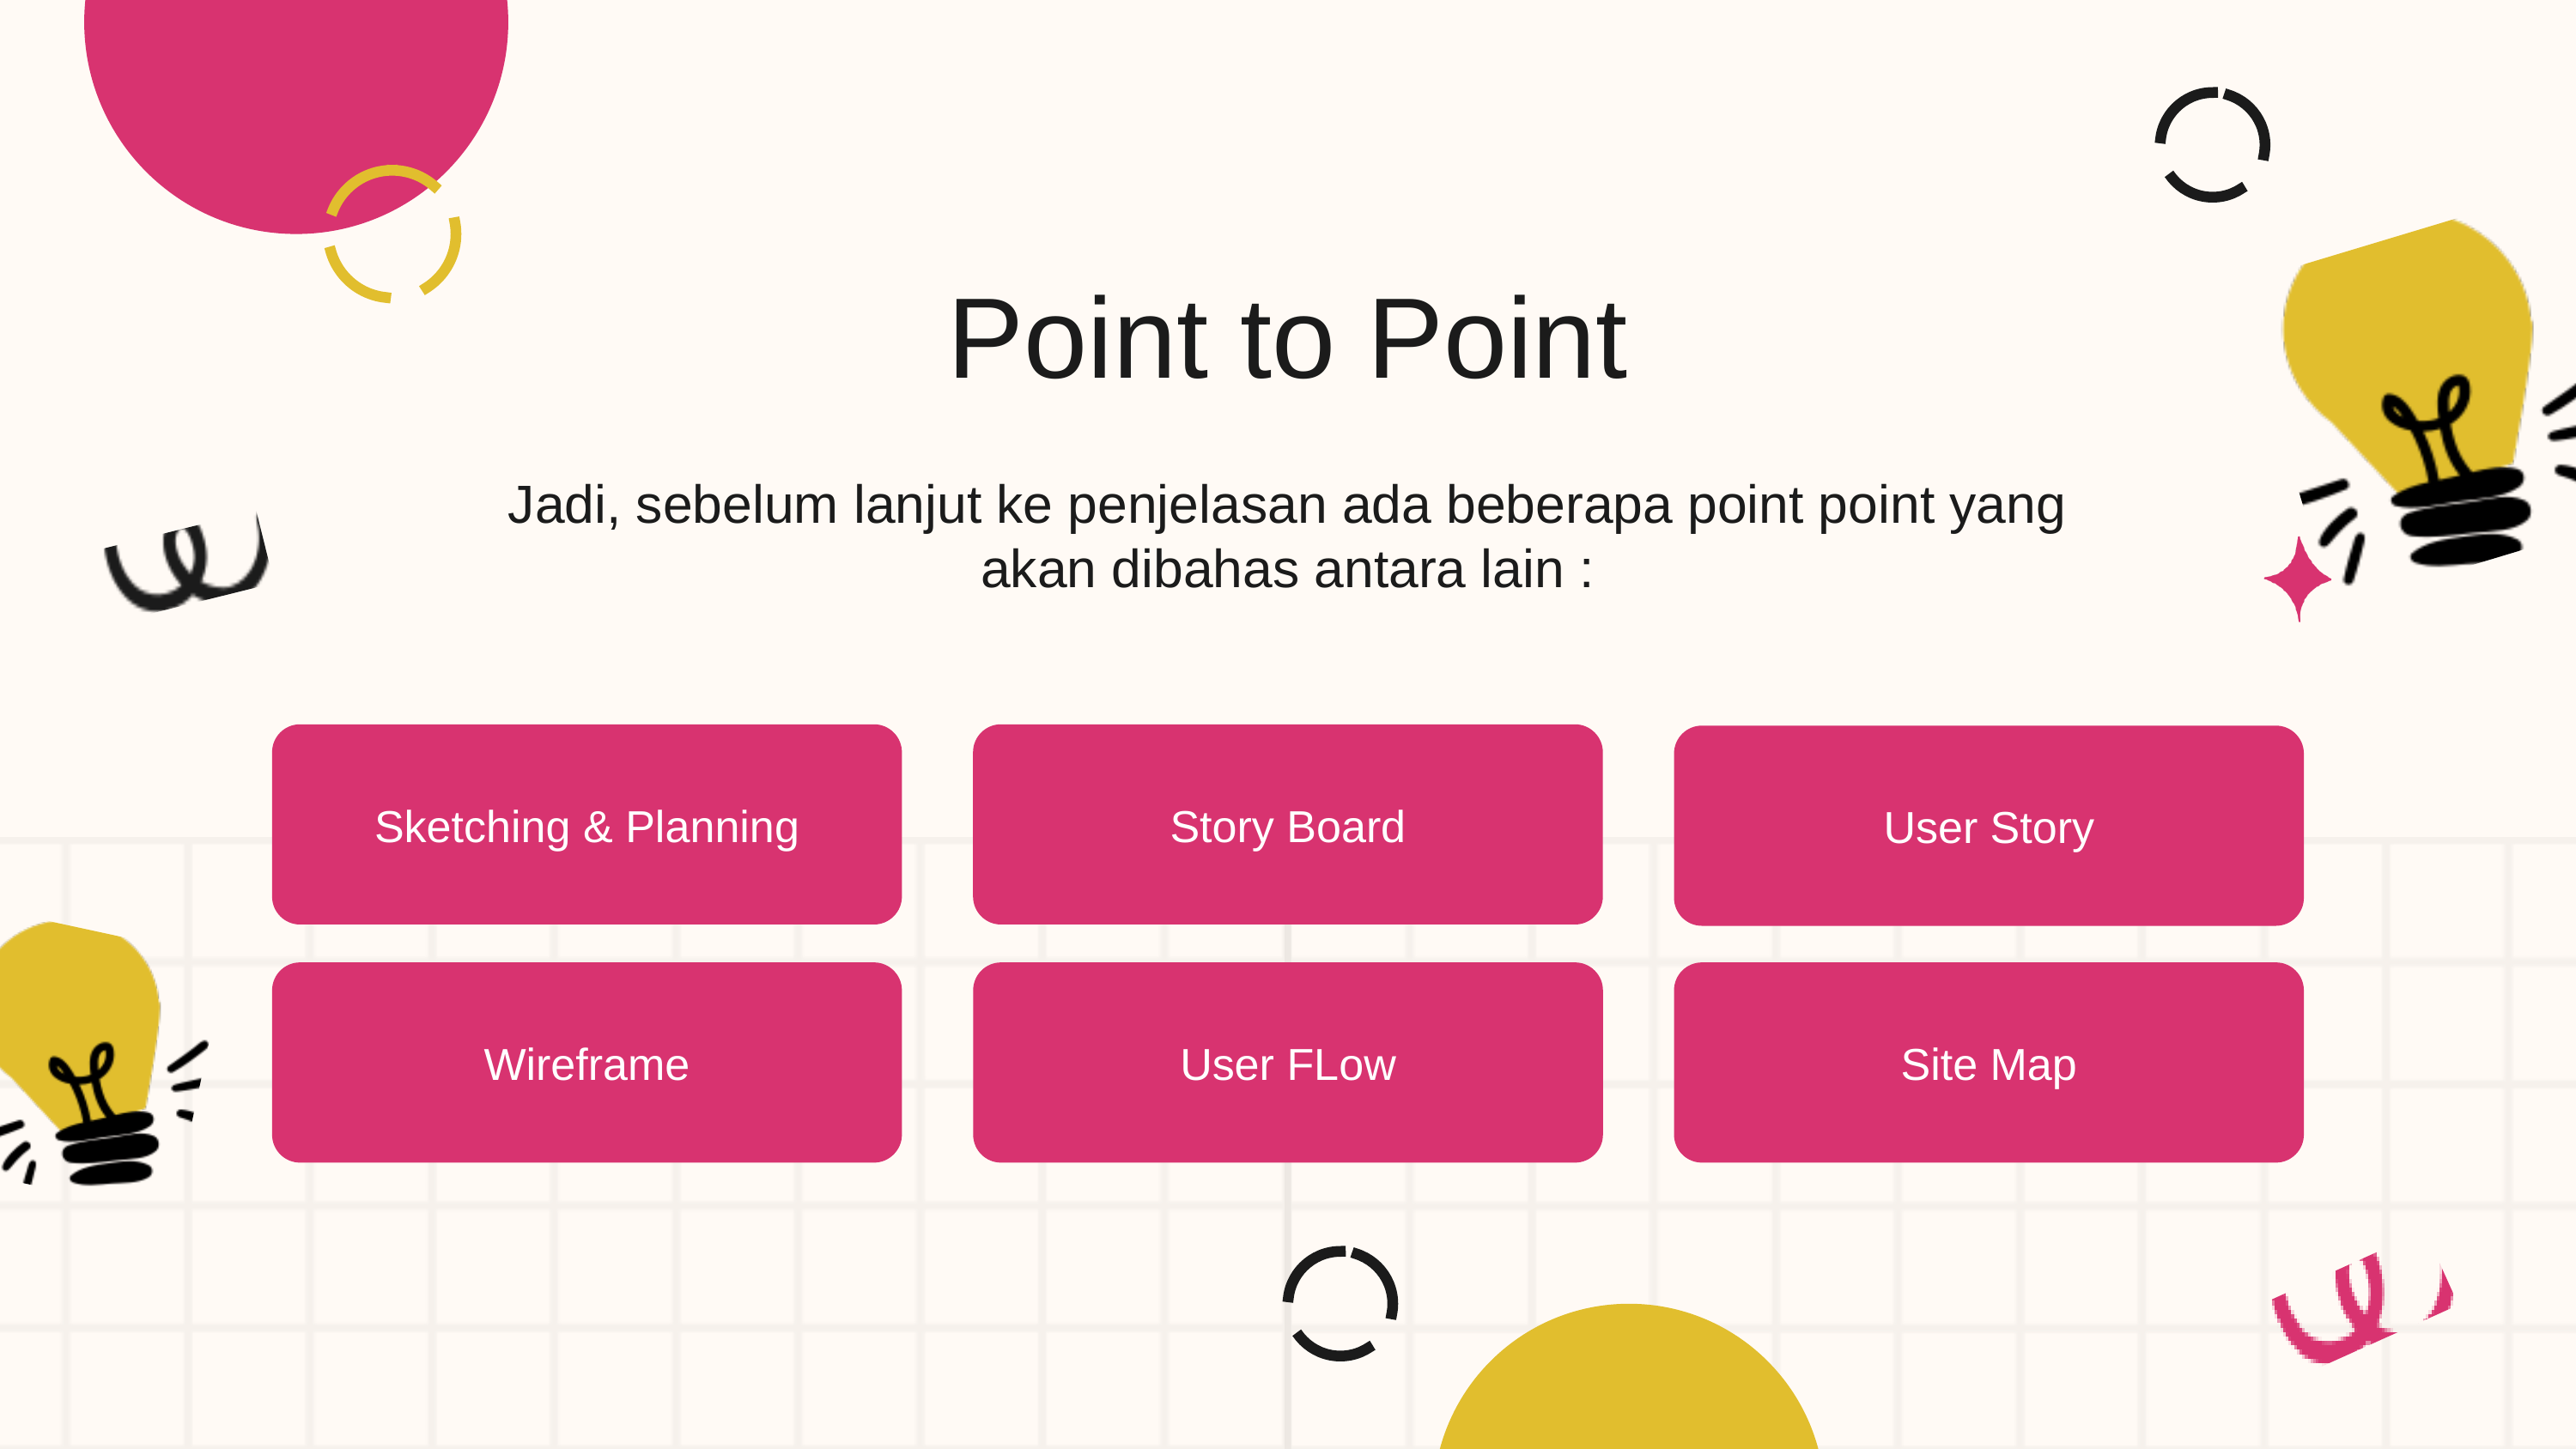

Point to Point
Jadi, sebelum lanjut ke penjelasan ada beberapa point point yang akan dibahas antara lain :

Sketching & Planning

Story Board

User Story

Wireframe

User FLow

Site Map